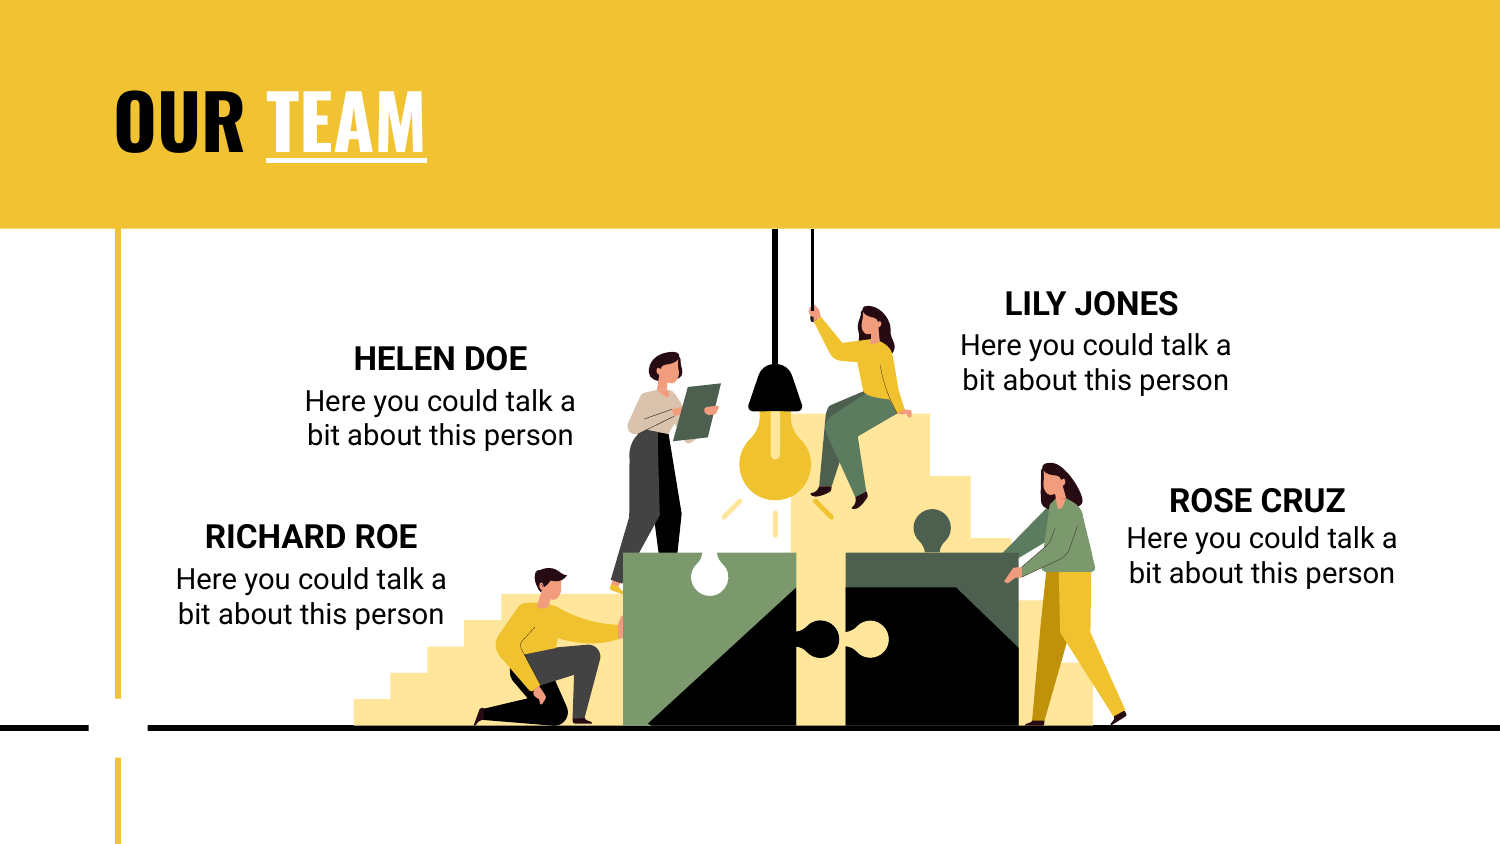

# OUR TEAM

LILY JONES

Here you could talk a bit about this person
HELEN DOE
Here you could talk a bit about this person
ROSE CRUZ
RICHARD ROE
Here you could talk a bit about this person
Here you could talk a bit about this person